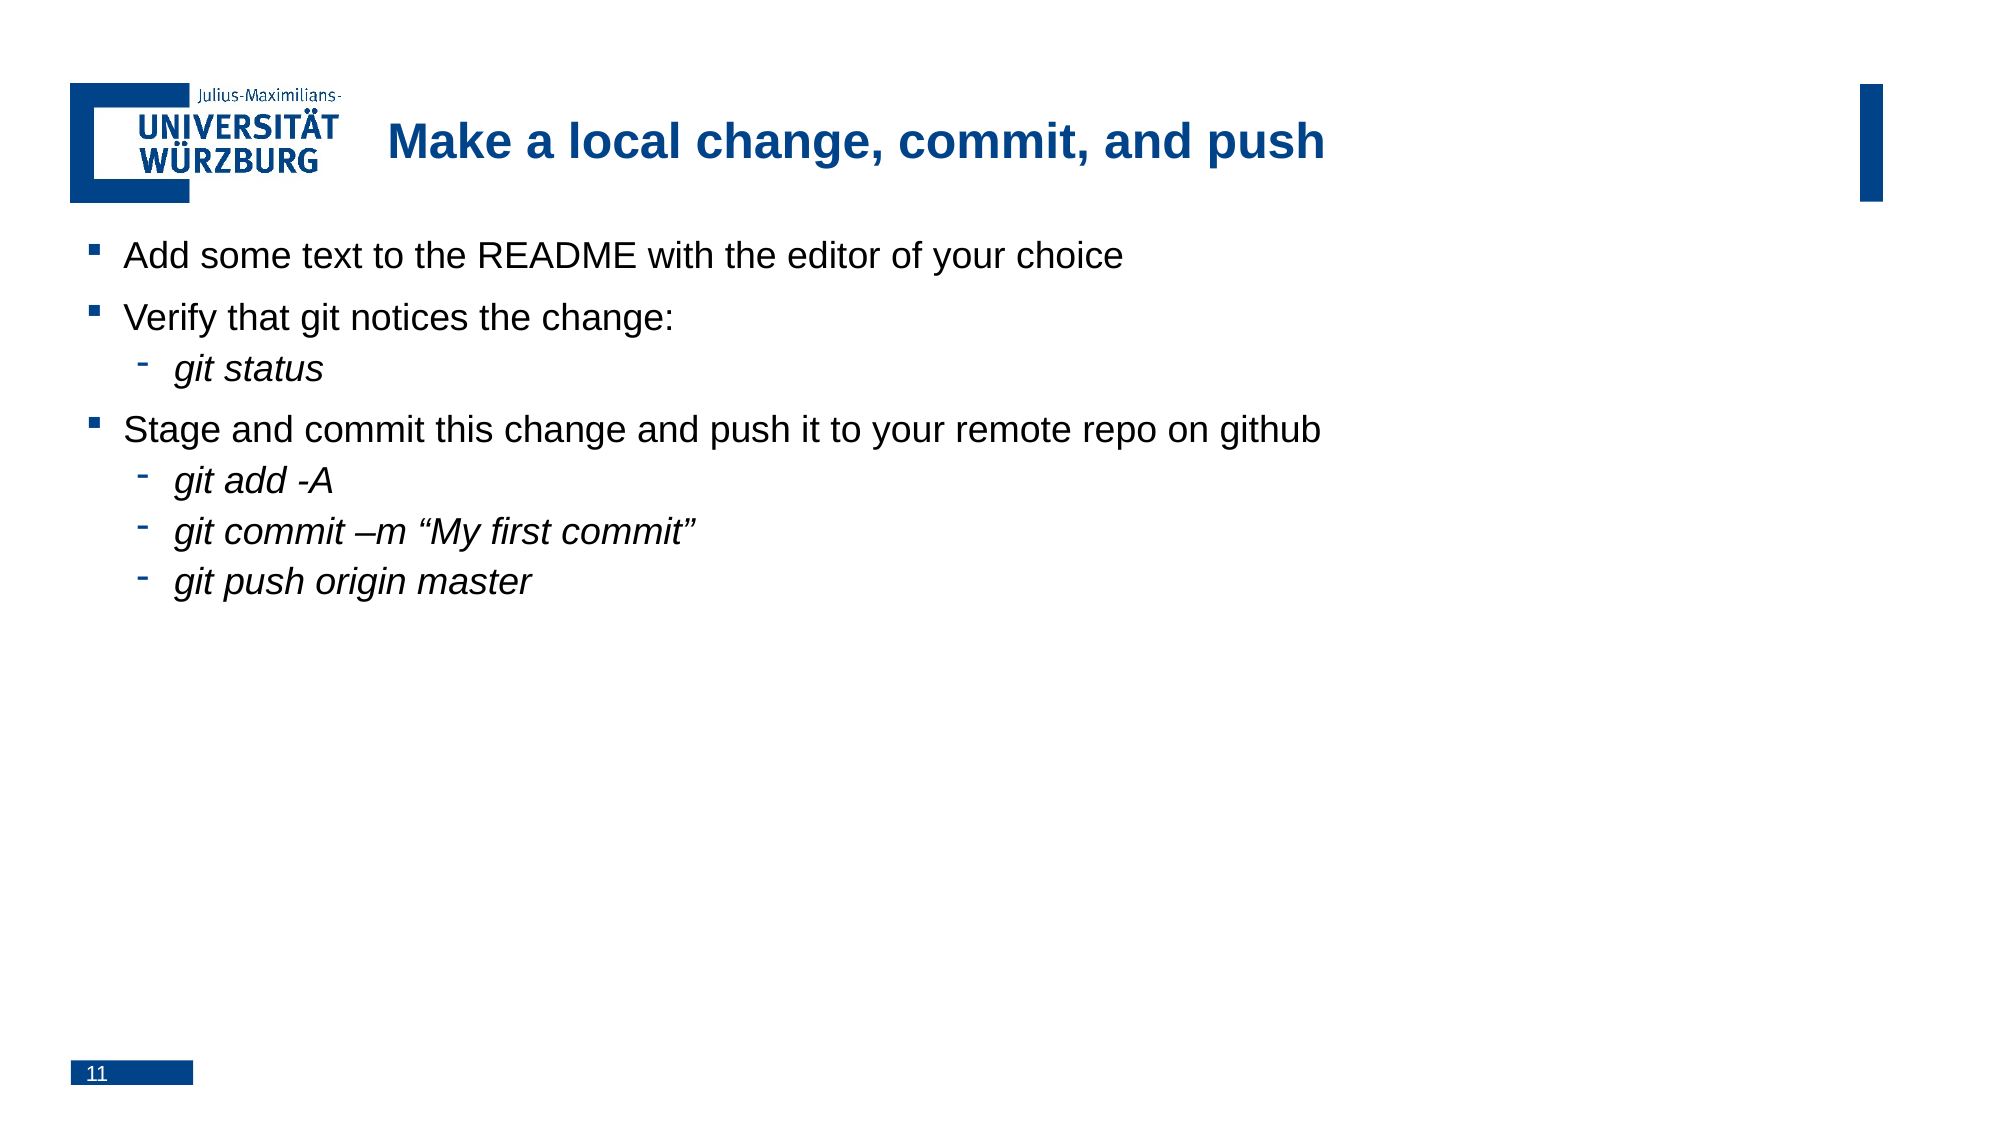

# Make a local change, commit, and push
Add some text to the README with the editor of your choice
Verify that git notices the change:
git status
Stage and commit this change and push it to your remote repo on github
git add -A
git commit –m “My first commit”
git push origin master

11